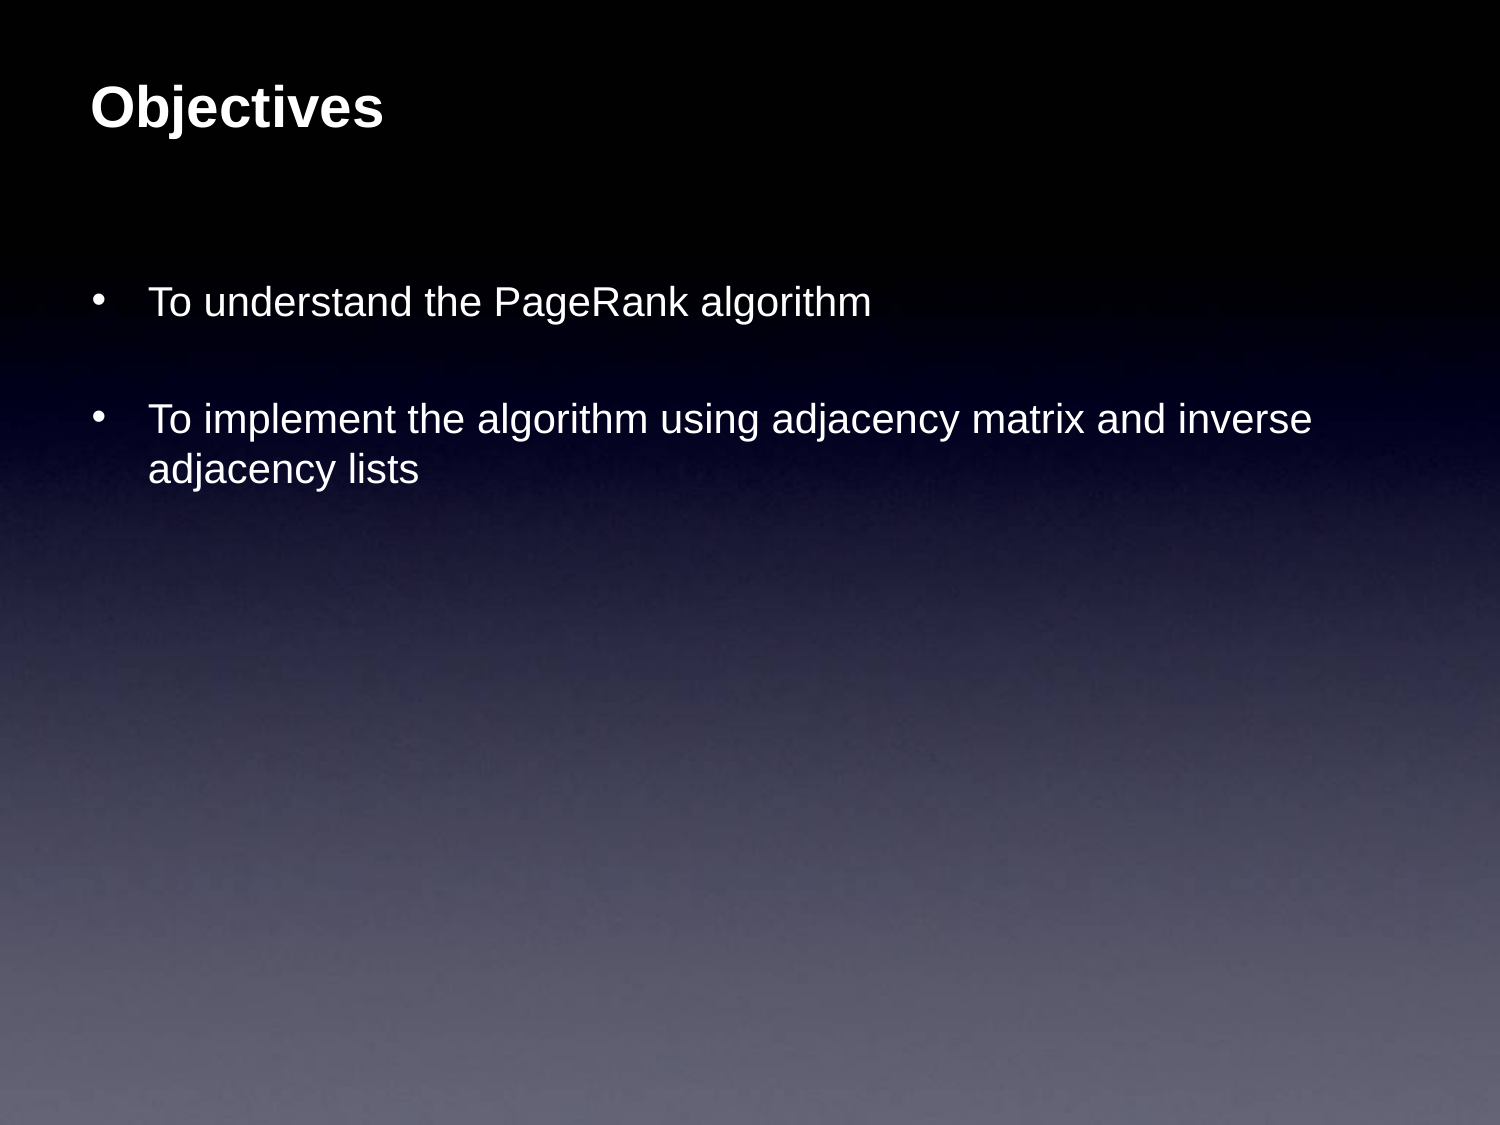

# Objectives
To understand the PageRank algorithm

To implement the algorithm using adjacency matrix and inverse adjacency lists